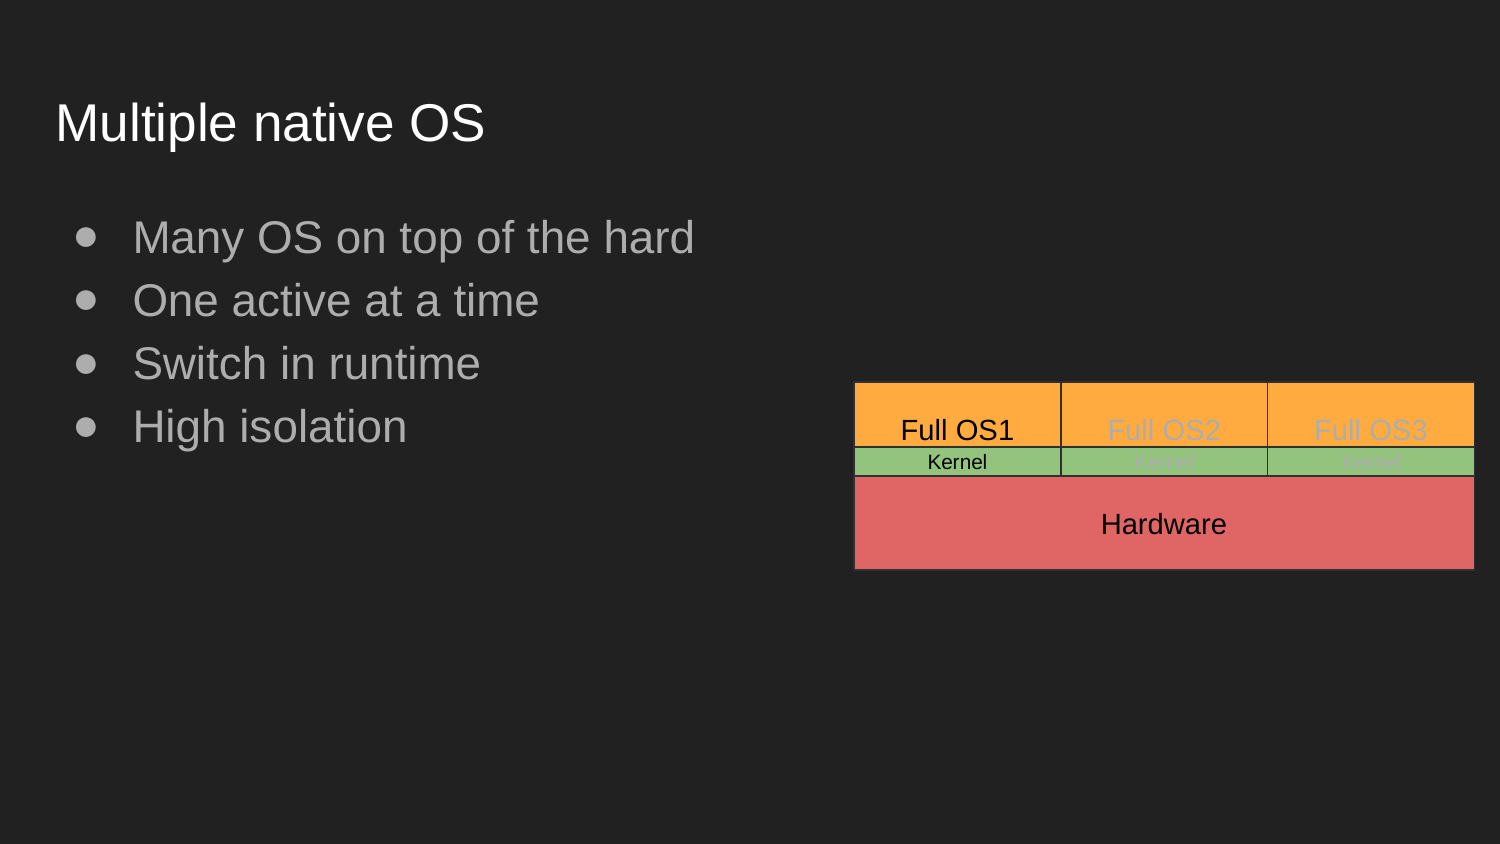

# Multiple native OS
Many OS on top of the hard
One active at a time
Switch in runtime
High isolation
Full OS1
Full OS2
Full OS3
Kernel
Kernel
Kernel
Hardware